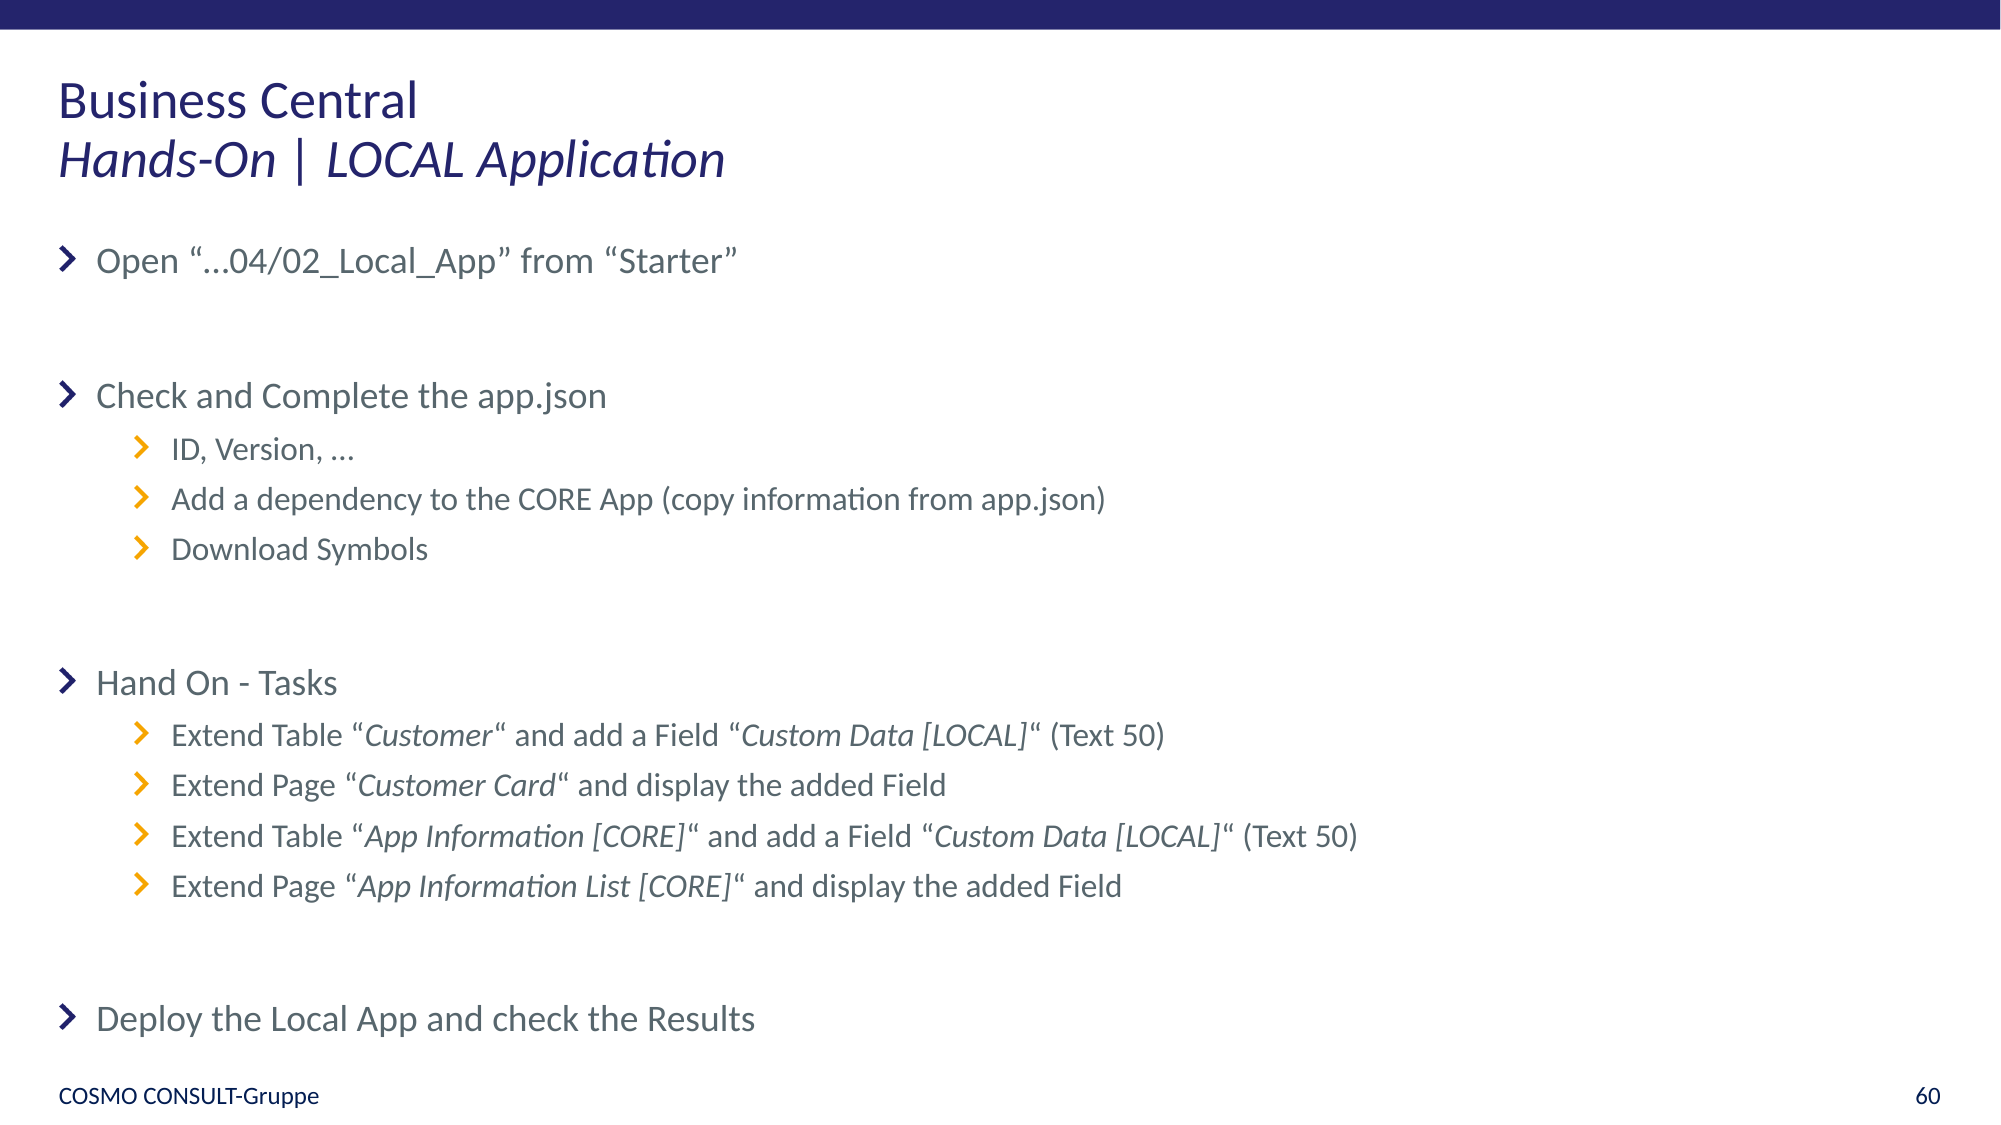

# Business Central Hands-On | LOCAL Application
Open “…04/02_Local_App” from “Starter”

Check and Complete the app.json
ID, Version, …
Add a dependency to the CORE App (copy information from app.json)
Download Symbols

Hand On - Tasks
Extend Table “Customer“ and add a Field “Custom Data [LOCAL]“ (Text 50)
Extend Page “Customer Card“ and display the added Field
Extend Table “App Information [CORE]“ and add a Field “Custom Data [LOCAL]“ (Text 50)
Extend Page “App Information List [CORE]“ and display the added Field

Deploy the Local App and check the Results